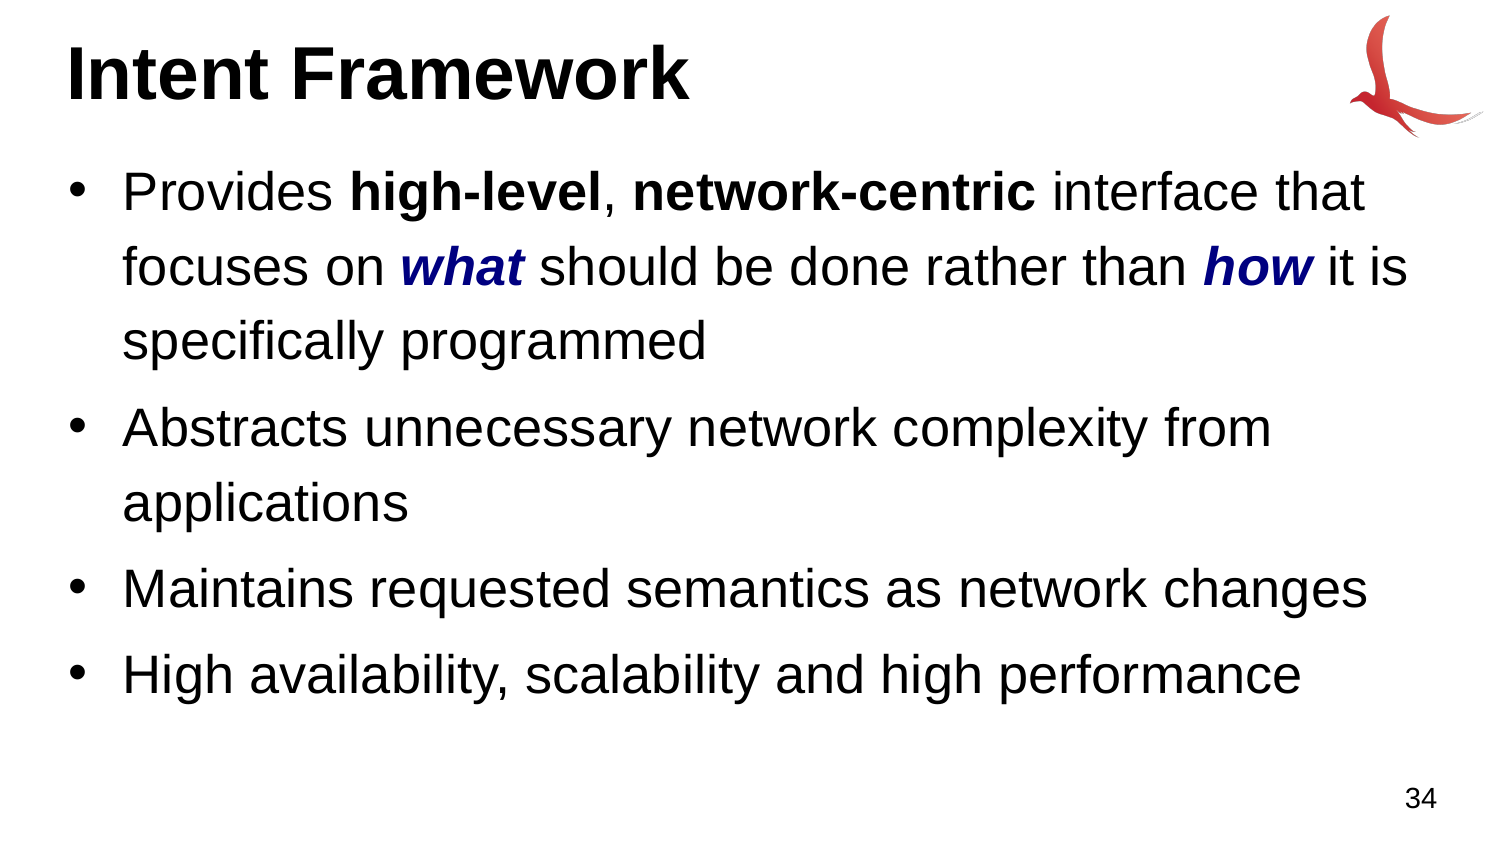

# Intent Framework
Provides high-level, network-centric interface that focuses on what should be done rather than how it is specifically programmed
Abstracts unnecessary network complexity from applications
Maintains requested semantics as network changes
High availability, scalability and high performance
34